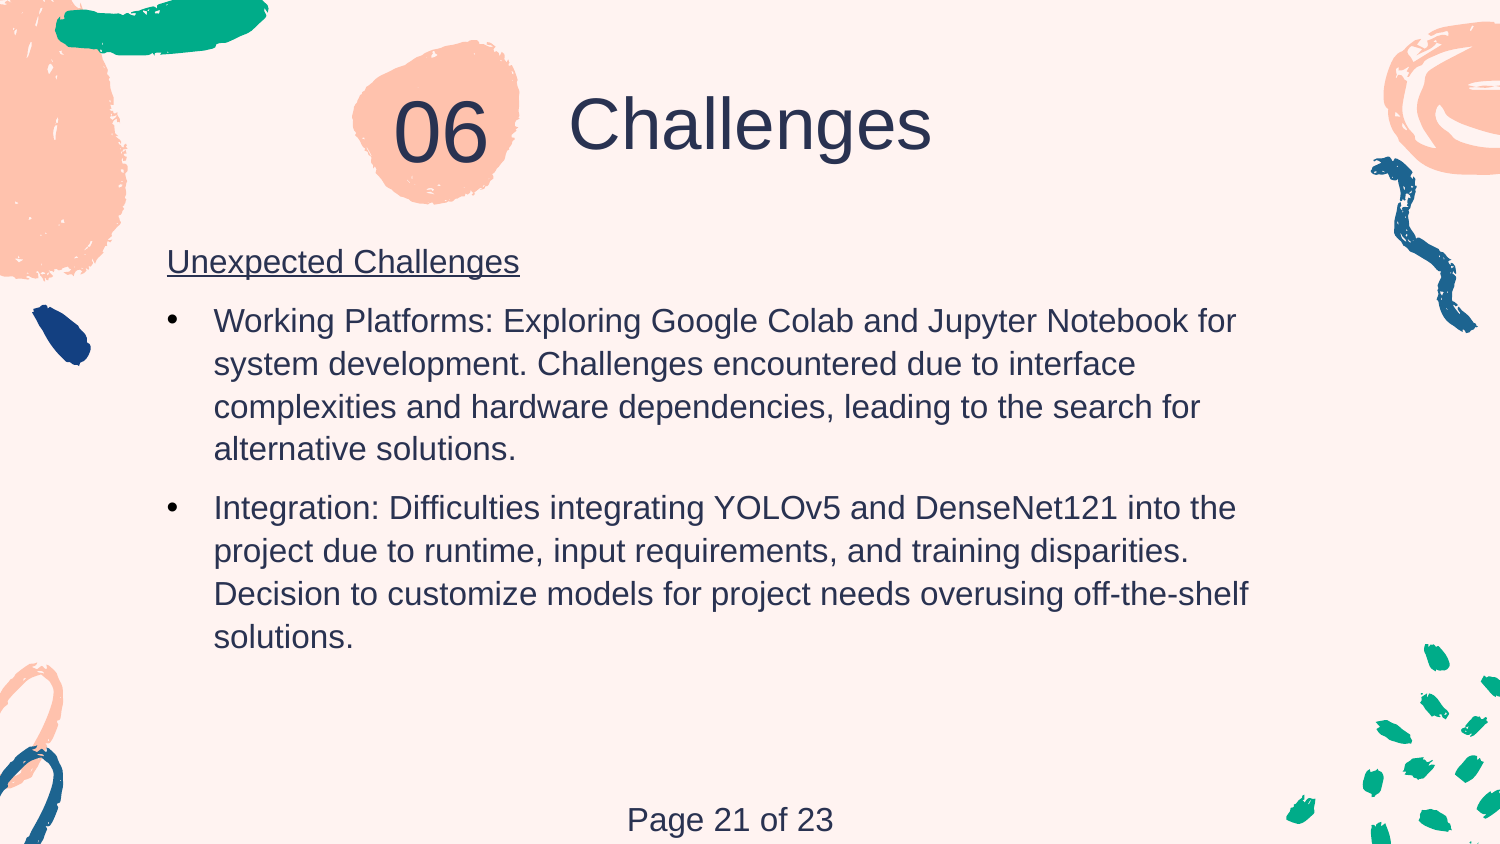

Challenges
06
Unexpected Challenges
Working Platforms: Exploring Google Colab and Jupyter Notebook for system development. Challenges encountered due to interface complexities and hardware dependencies, leading to the search for alternative solutions.
Integration: Difficulties integrating YOLOv5 and DenseNet121 into the project due to runtime, input requirements, and training disparities. Decision to customize models for project needs overusing off-the-shelf solutions.

Page 21 of 23